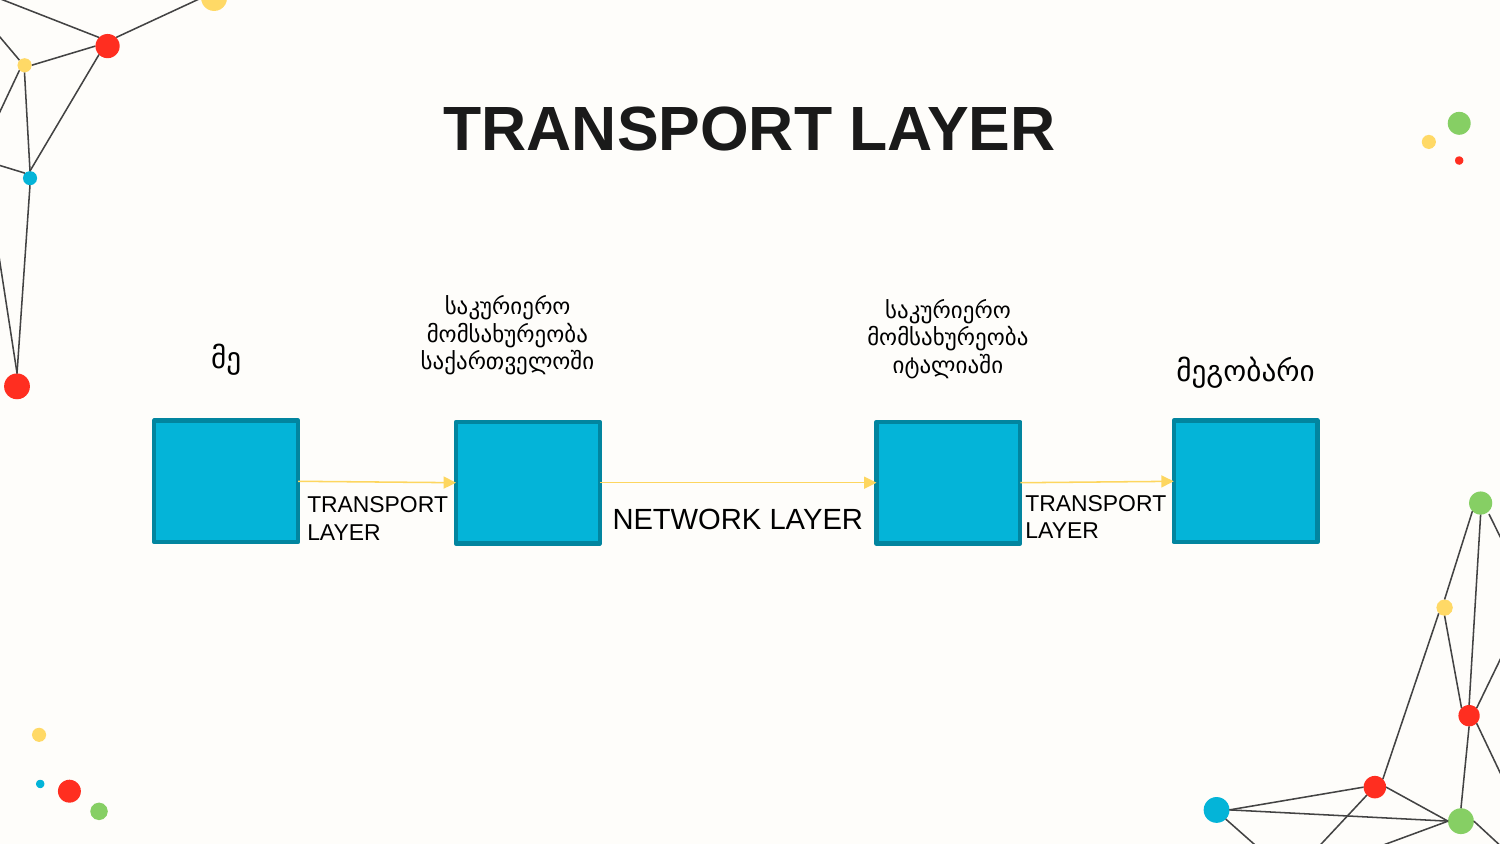

# TRANSPORT LAYER
საკურიერო მომსახურეობა საქართველოში
საკურიერო მომსახურეობა
იტალიაში
მე
მეგობარი

TRANSPORT LAYER
TRANSPORT LAYER
NETWORK LAYER